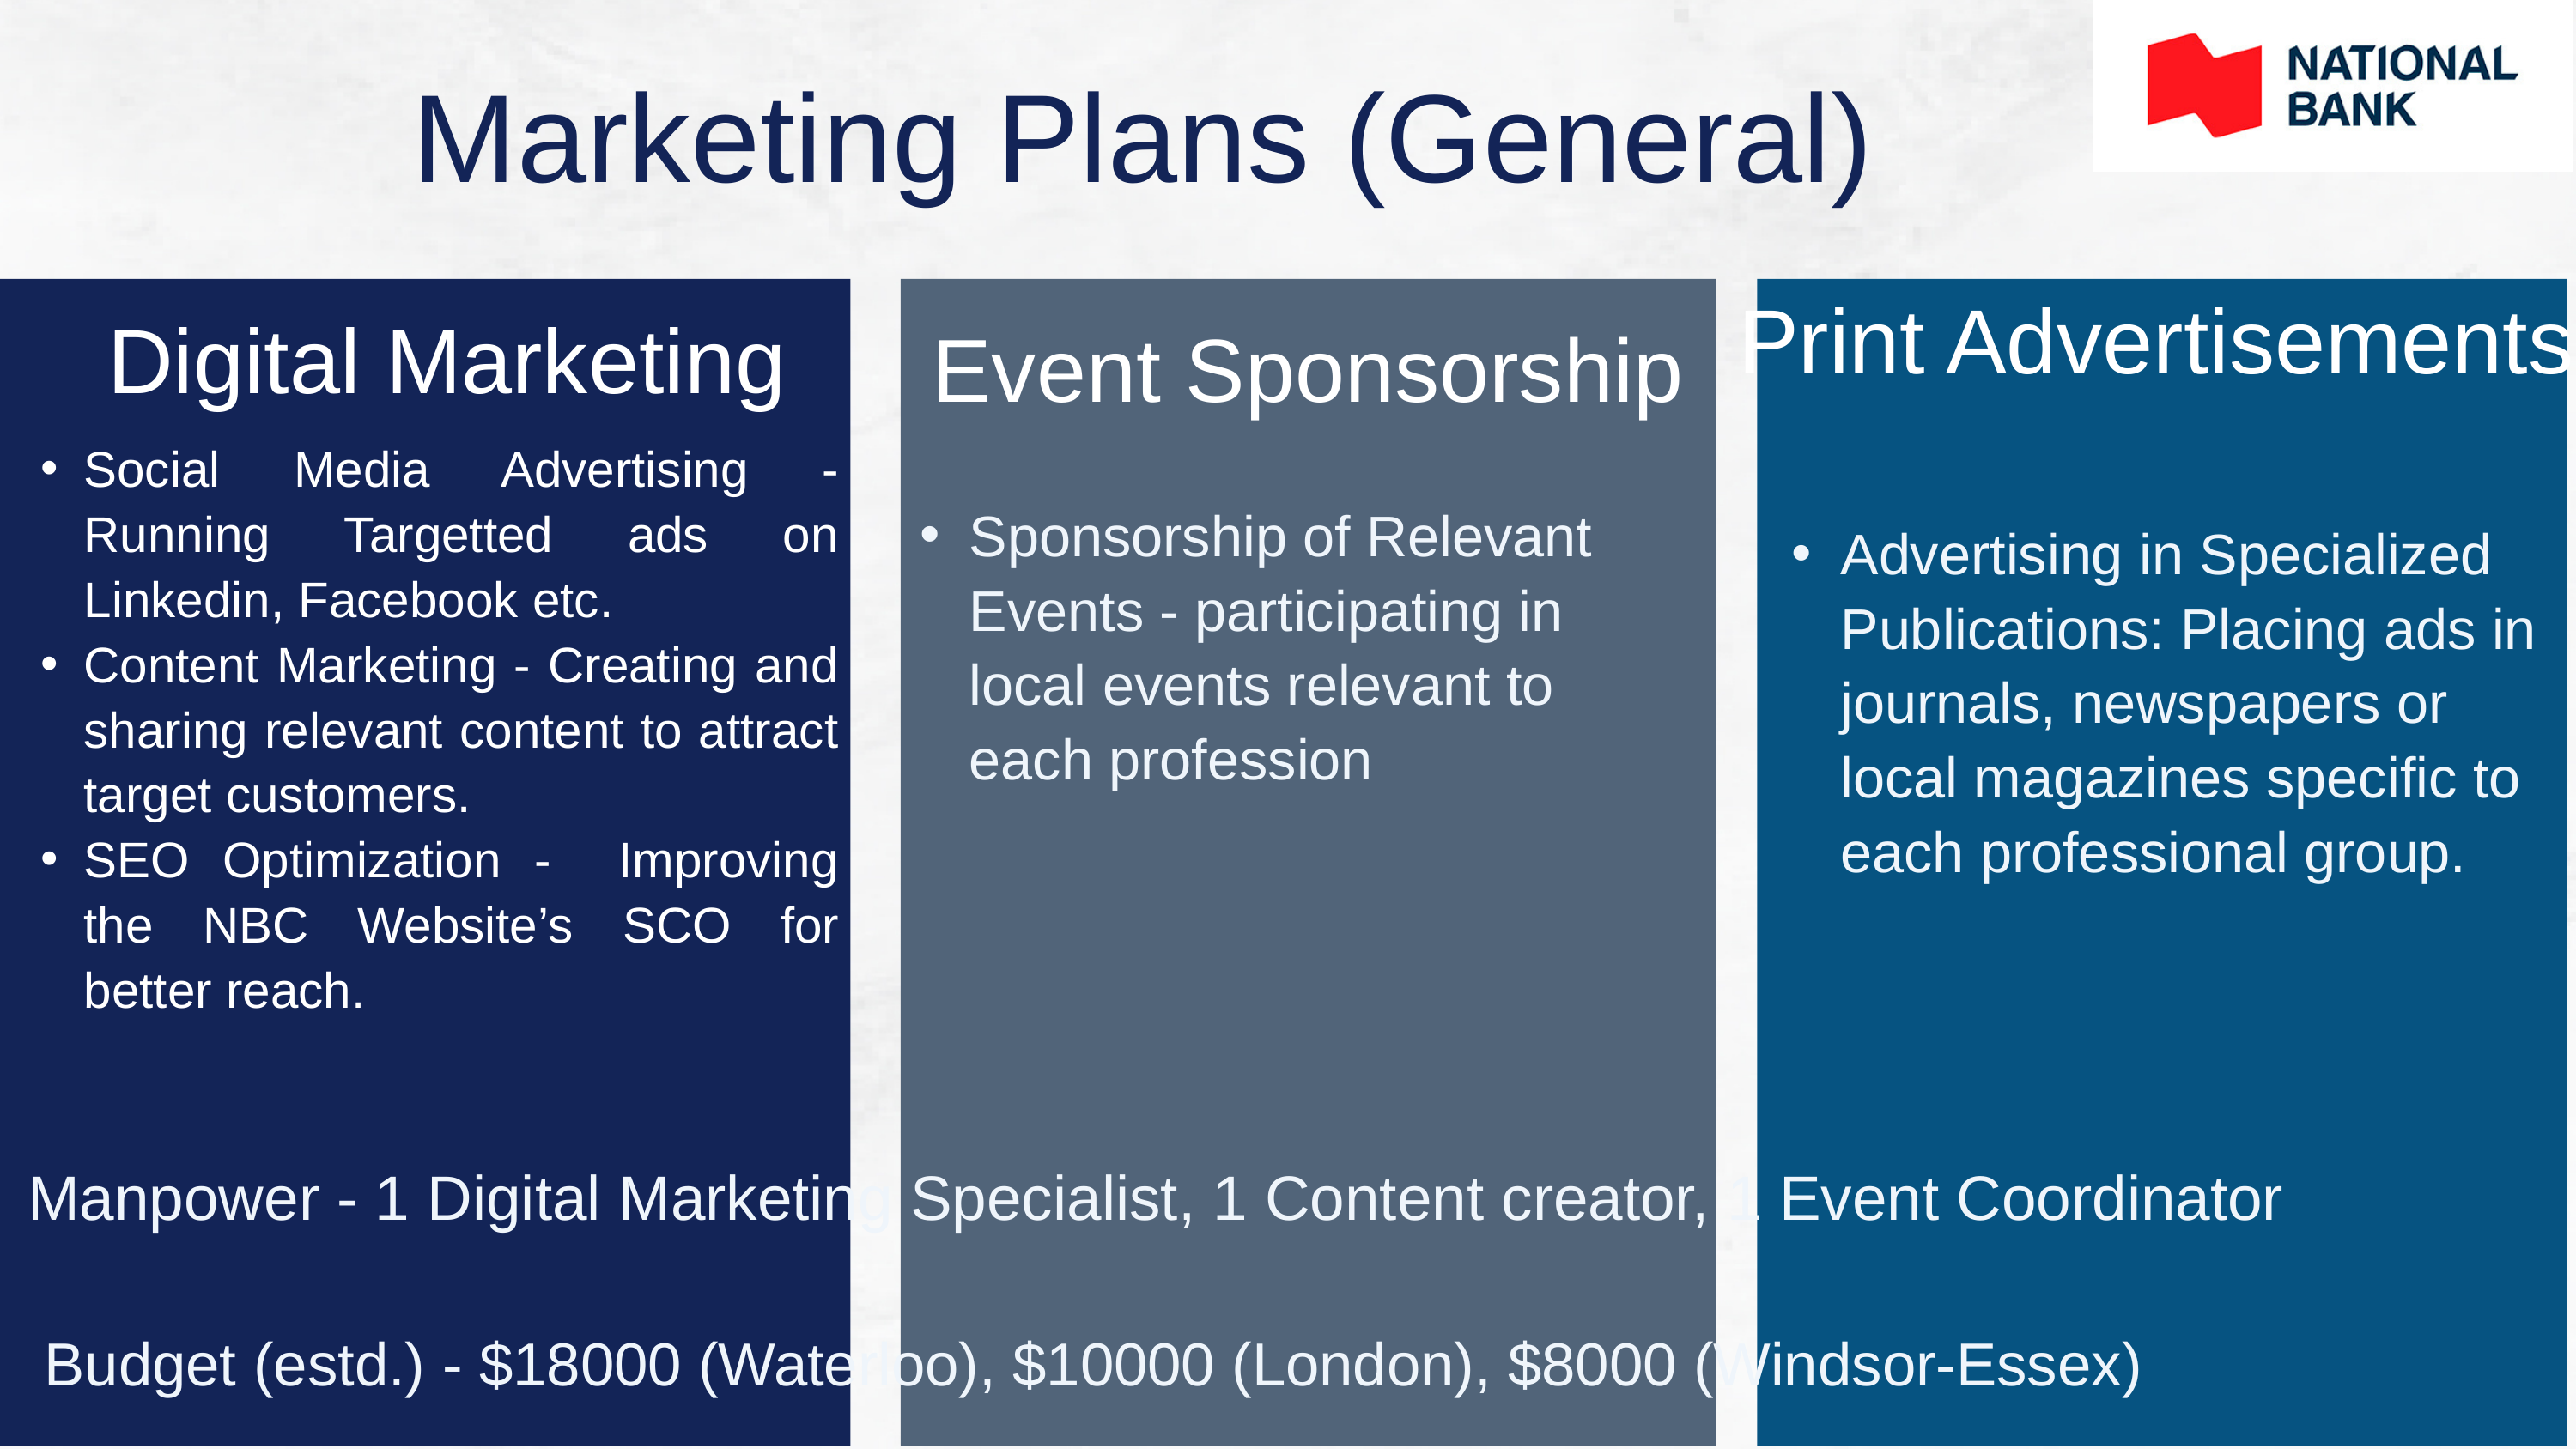

Marketing Plans (General)

Print Advertisements
Digital Marketing
Event Sponsorship
Social Media Advertising - Running Targetted ads on Linkedin, Facebook etc.
Content Marketing - Creating and sharing relevant content to attract target customers.
SEO Optimization -  Improving the NBC Website’s SCO for better reach.
Sponsorship of Relevant Events - participating in local events relevant to each profession
Advertising in Specialized Publications: Placing ads in journals, newspapers or local magazines specific to each professional group.
Manpower - 1 Digital Marketing Specialist, 1 Content creator, 1 Event Coordinator
Budget (estd.) - $18000 (Waterloo), $10000 (London), $8000 (Windsor-Essex)